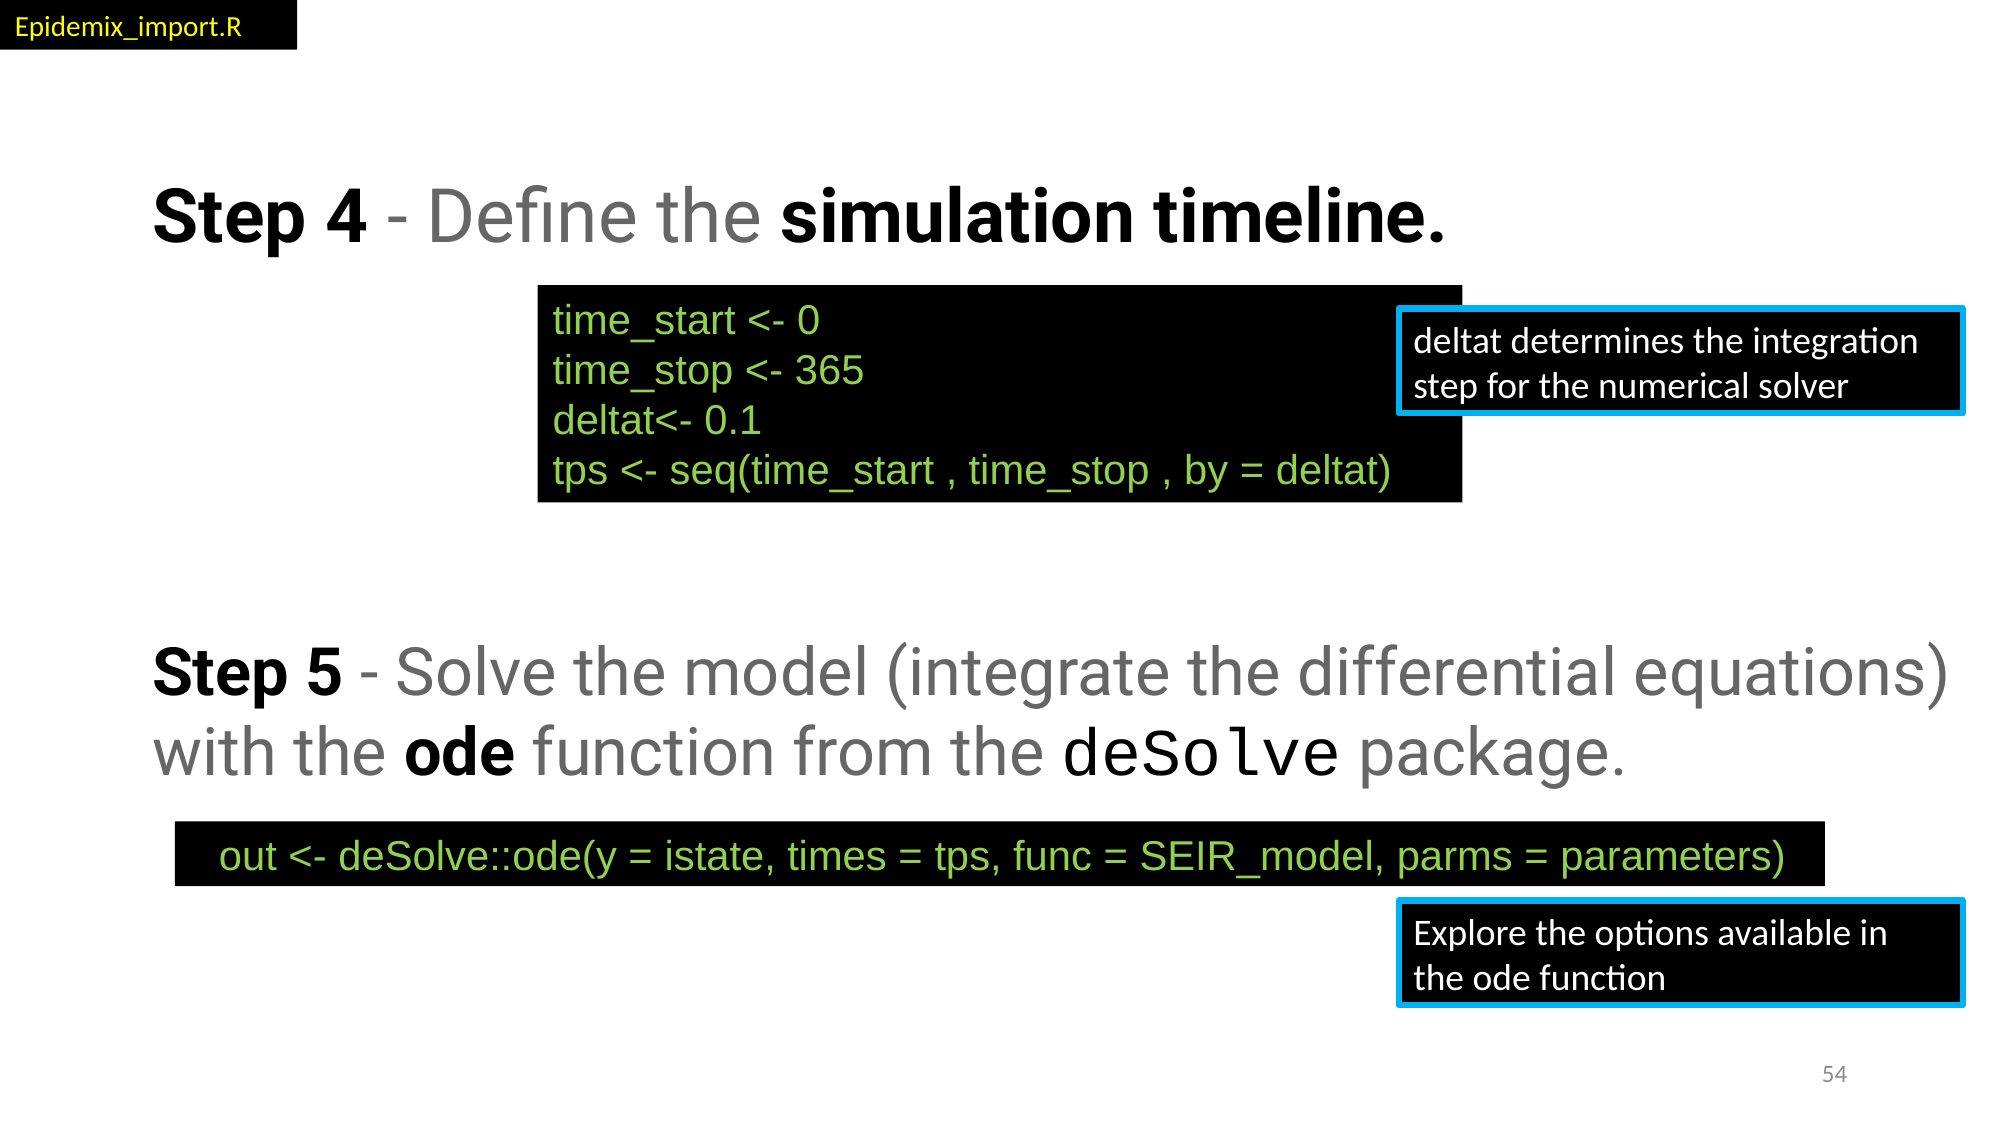

Epidemix_import.R
# Step 4 - Define the simulation timeline.
time_start <- 0
time_stop <- 365
deltat<- 0.1
tps <- seq(time_start , time_stop , by = deltat)
deltat determines the integration step for the numerical solver
Step 5 - Solve the model (integrate the differential equations) with the ode function from the deSolve package.
out <- deSolve::ode(y = istate, times = tps, func = SEIR_model, parms = parameters)
Explore the options available in the ode function
54